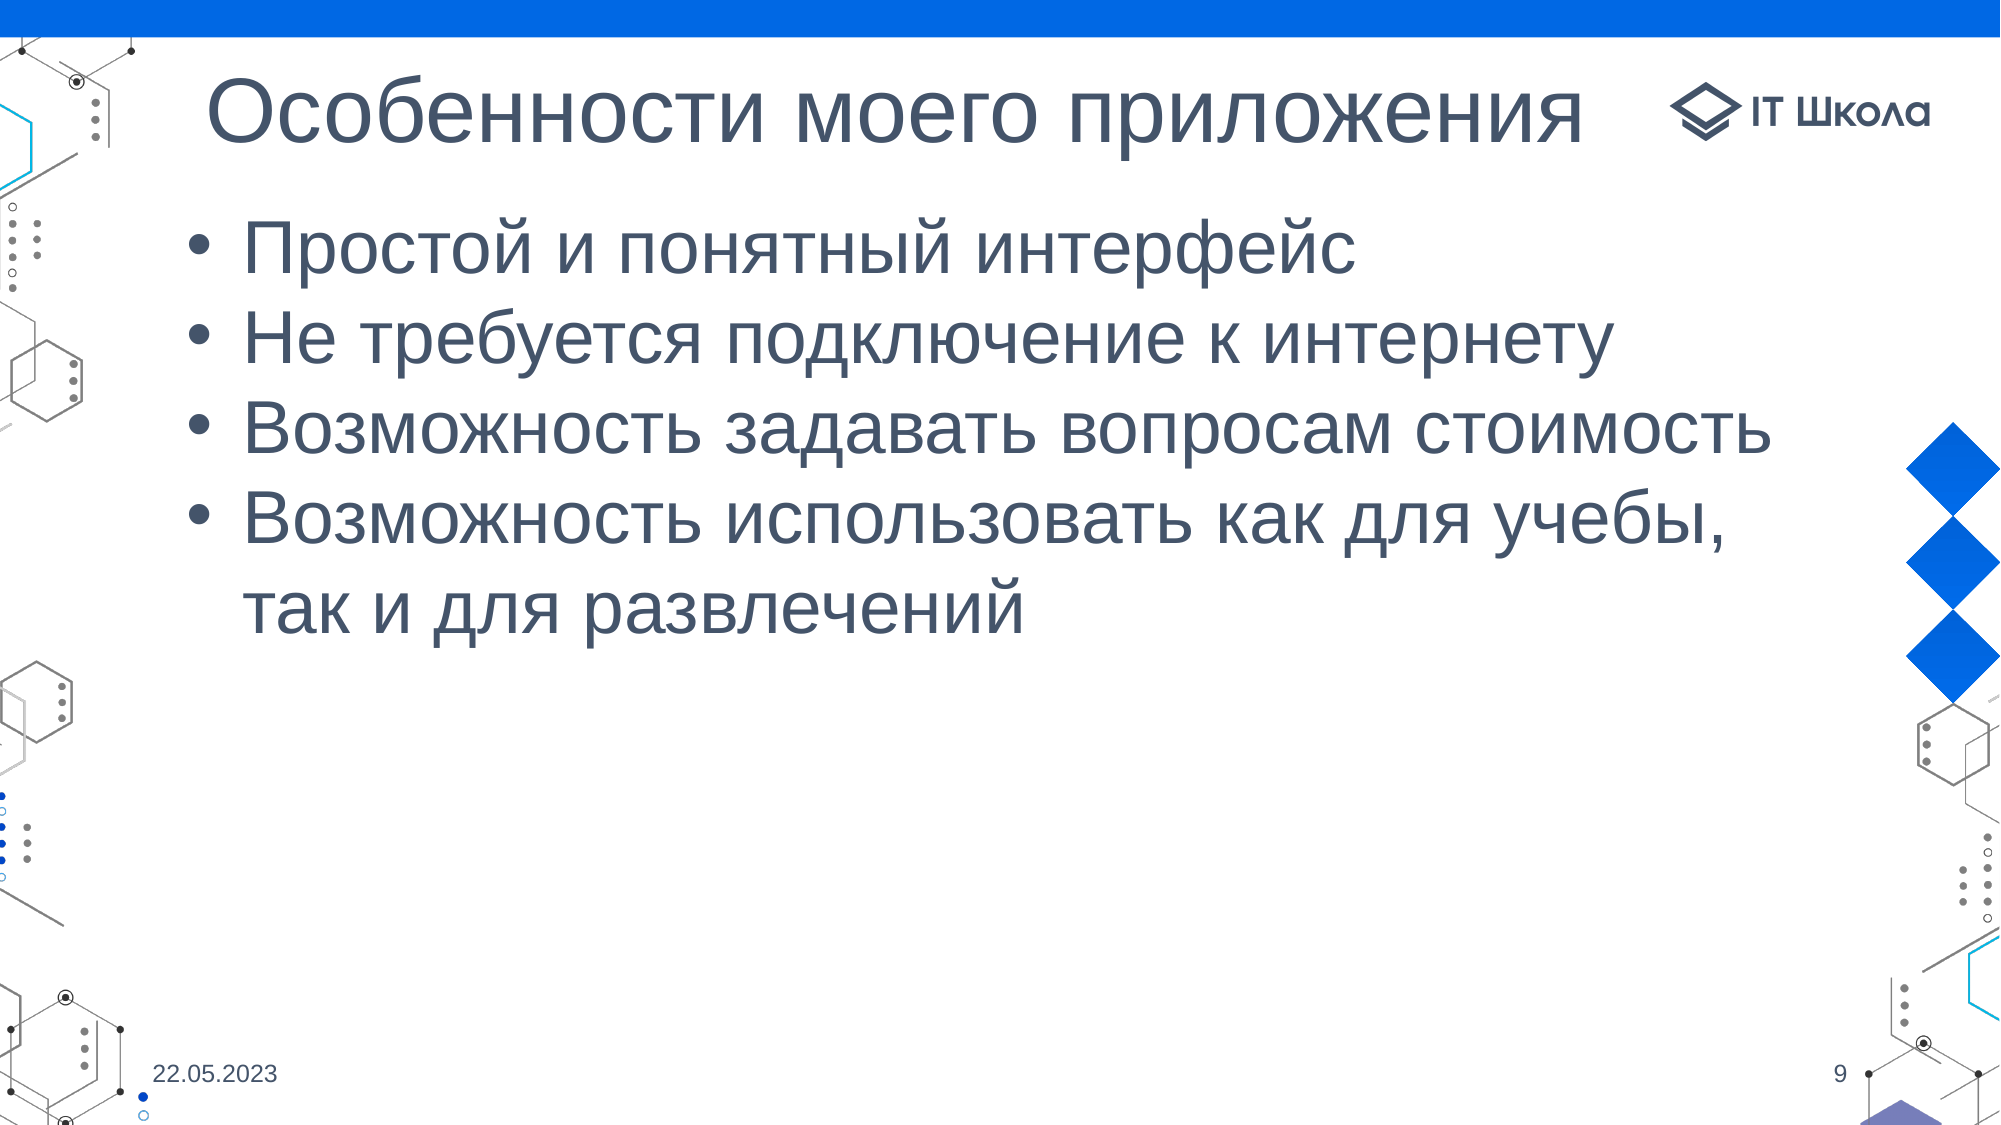

# Особенности моего приложения
Простой и понятный интерфейс
Не требуется подключение к интернету
Возможность задавать вопросам стоимость
Возможность использовать как для учебы, так и для развлечений
22.05.2023
9